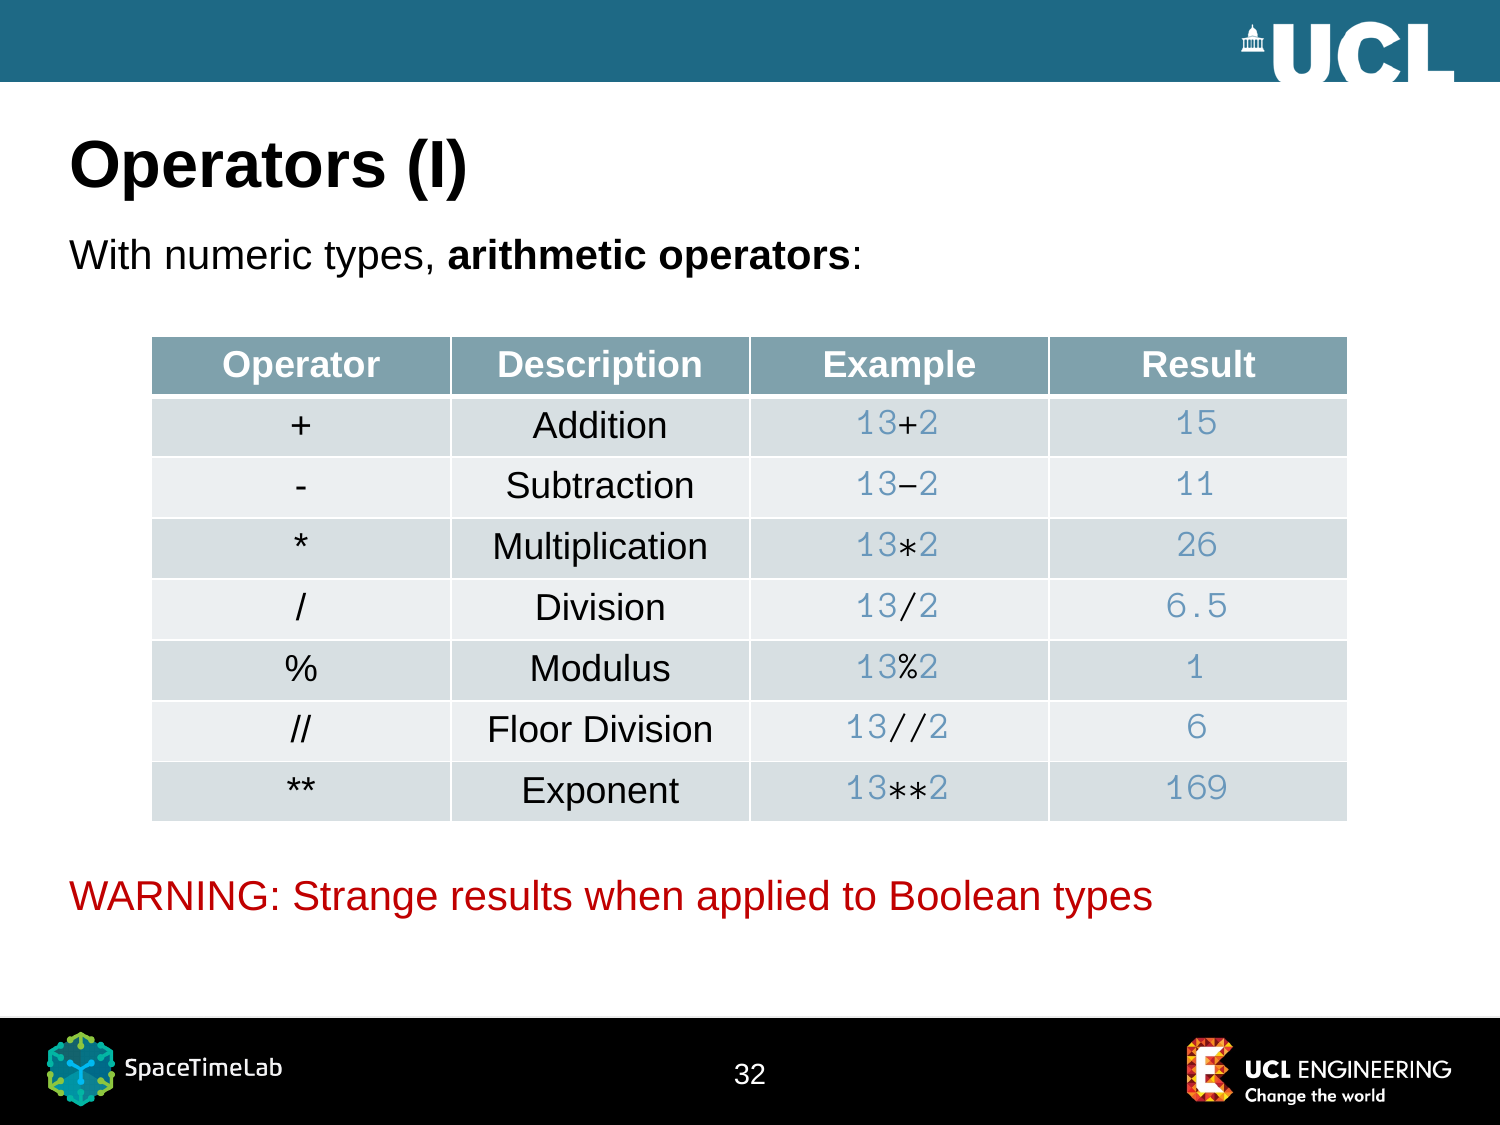

# Operators (I)
With numeric types, arithmetic operators:

WARNING: Strange results when applied to Boolean types
| Operator | Description | Example | Result |
| --- | --- | --- | --- |
| + | Addition | 13+2 | 15 |
| - | Subtraction | 13-2 | 11 |
| \* | Multiplication | 13\*2 | 26 |
| / | Division | 13/2 | 6.5 |
| % | Modulus | 13%2 | 1 |
| // | Floor Division | 13//2 | 6 |
| \*\* | Exponent | 13\*\*2 | 169 |
33